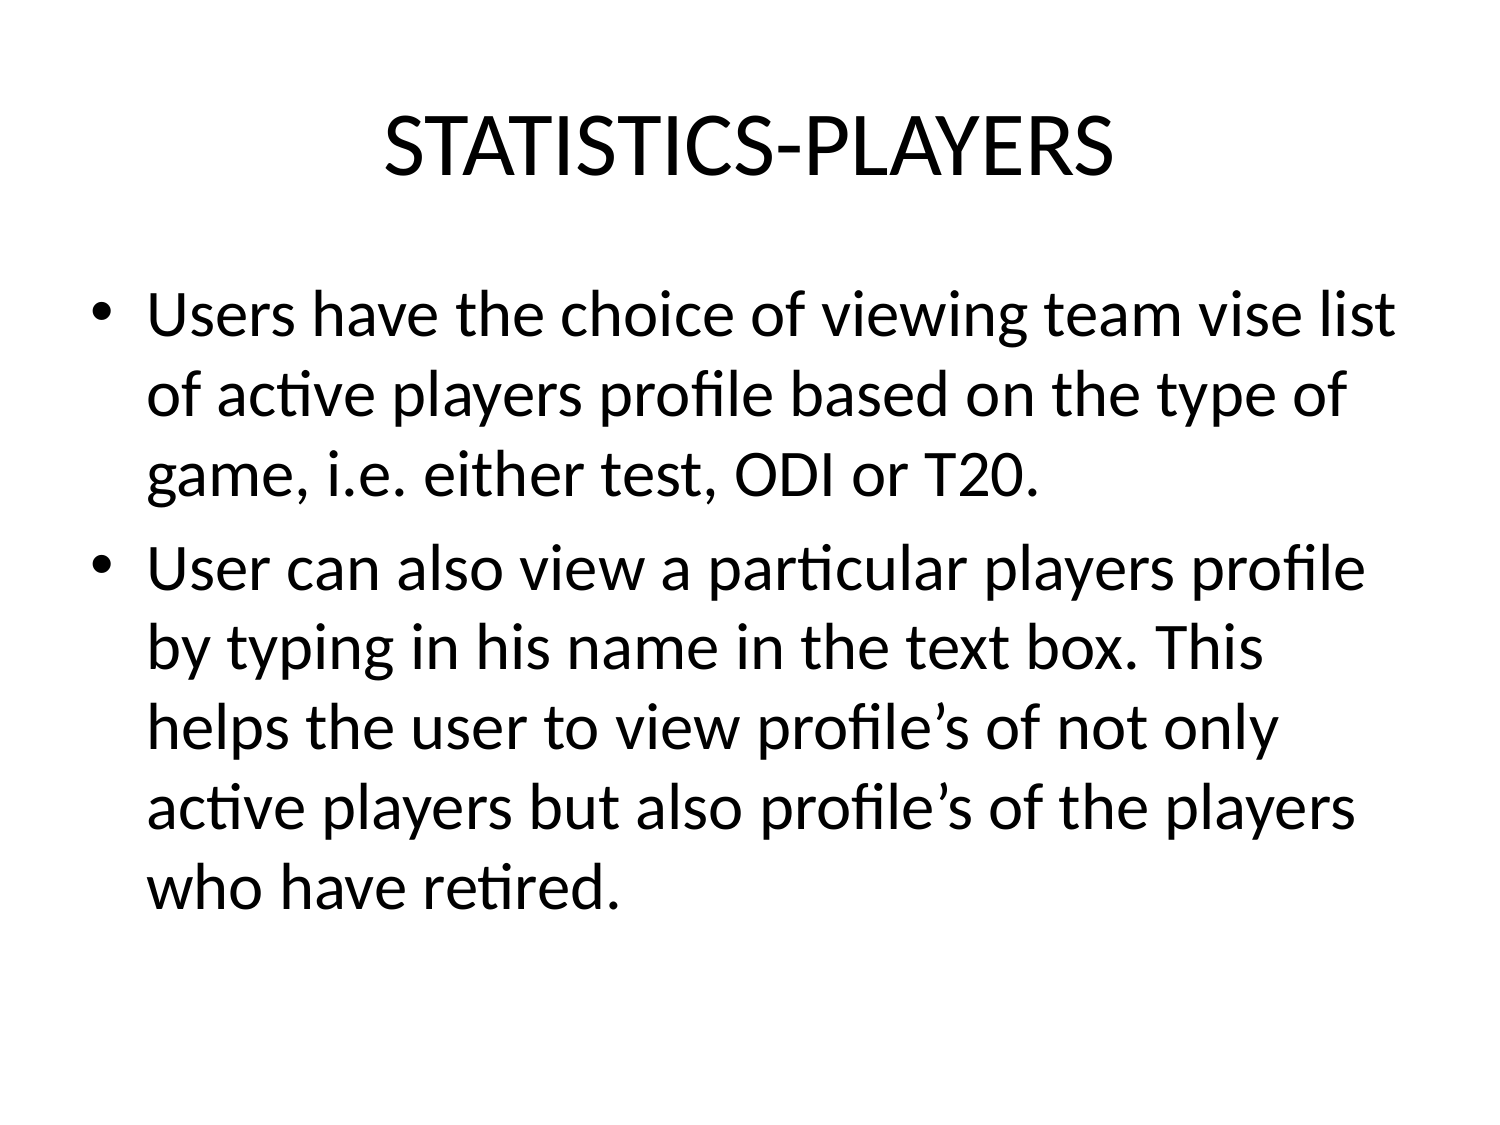

# STATISTICS-PLAYERS
Users have the choice of viewing team vise list of active players profile based on the type of game, i.e. either test, ODI or T20.
User can also view a particular players profile by typing in his name in the text box. This helps the user to view profile’s of not only active players but also profile’s of the players who have retired.